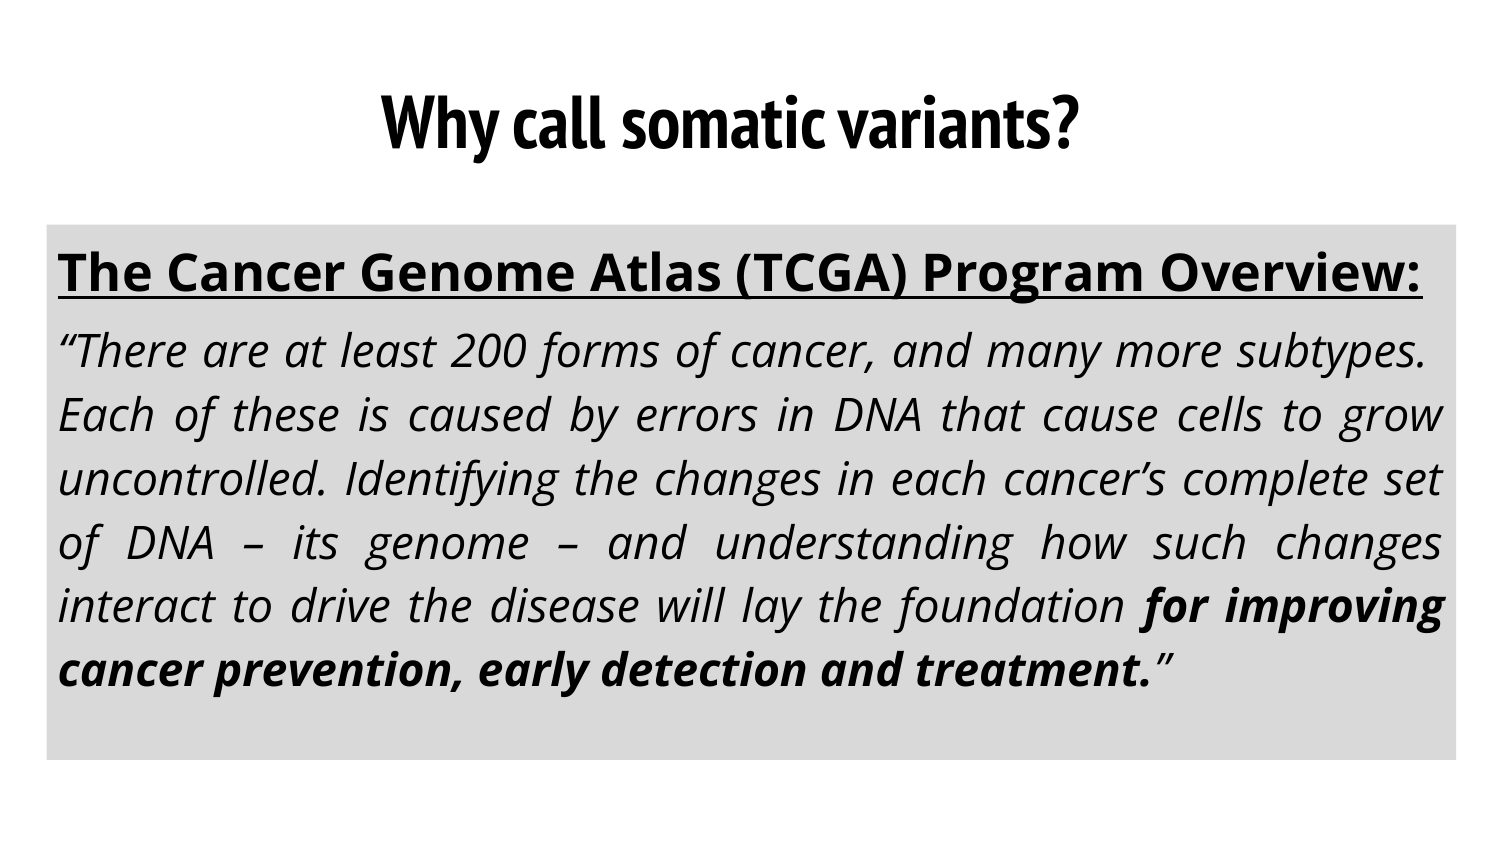

# Why call somatic variants?
The Cancer Genome Atlas (TCGA) Program Overview:
“There are at least 200 forms of cancer, and many more subtypes.  Each of these is caused by errors in DNA that cause cells to grow uncontrolled. Identifying the changes in each cancer’s complete set of DNA – its genome – and understanding how such changes interact to drive the disease will lay the foundation for improving cancer prevention, early detection and treatment.”